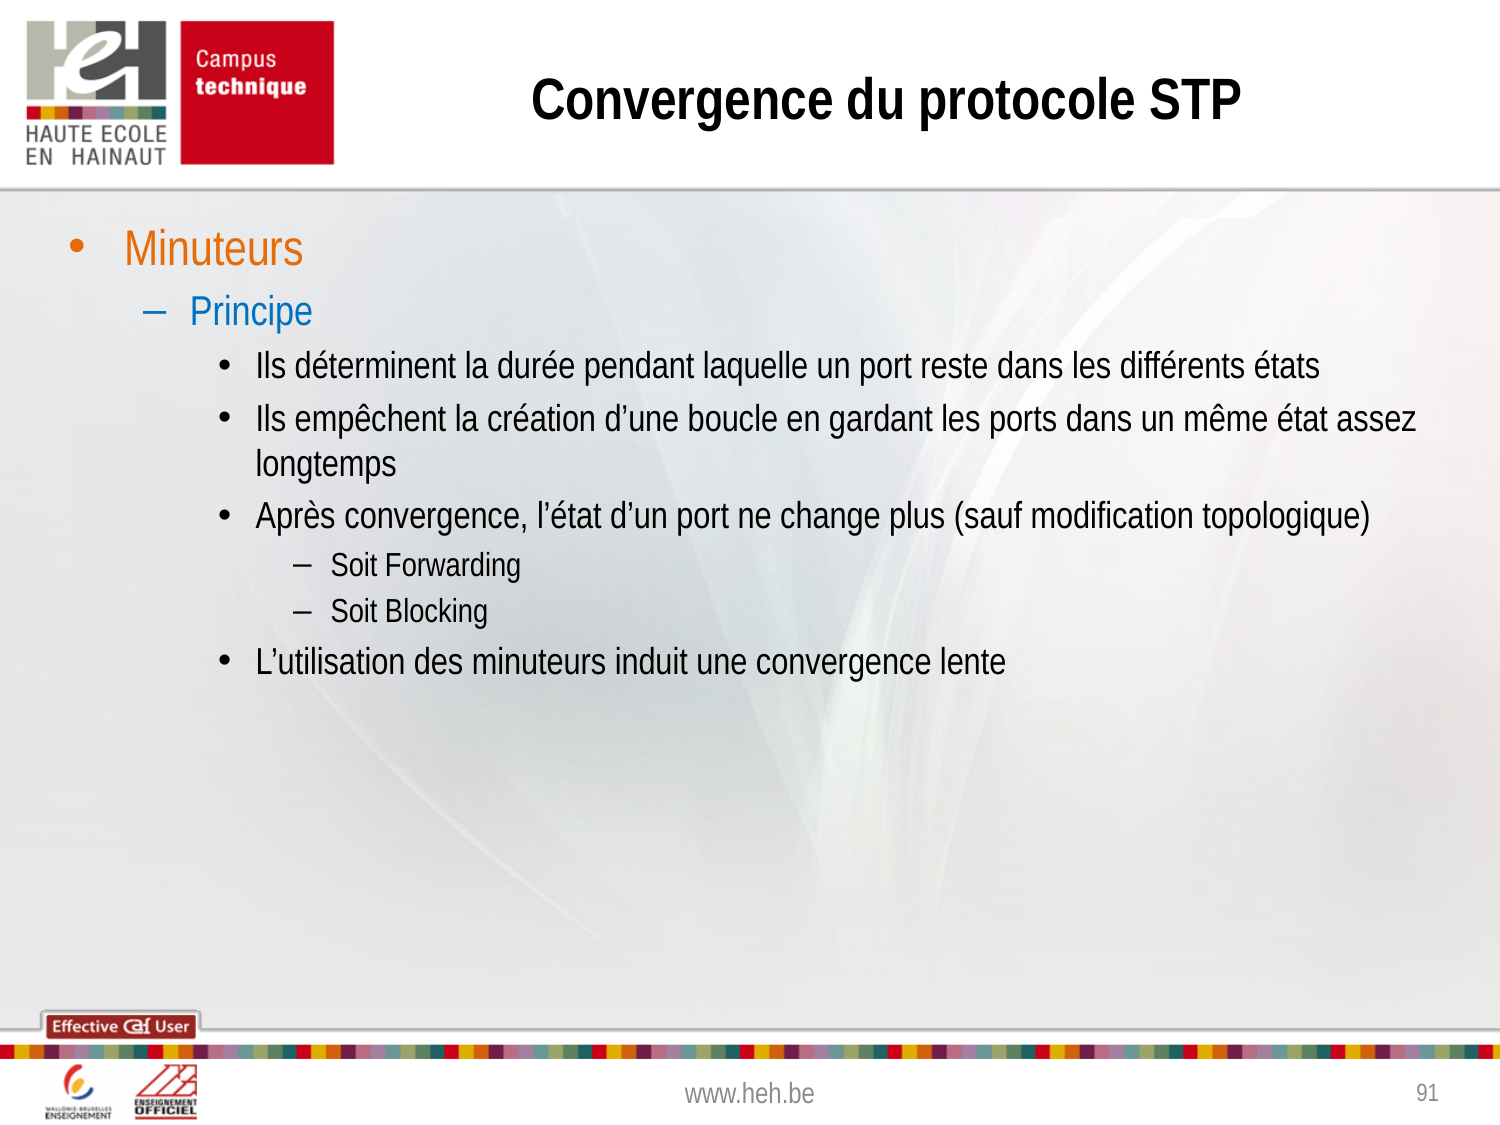

# Convergence du protocole STP
Minuteurs
Principe
Ils déterminent la durée pendant laquelle un port reste dans les différents états
Ils empêchent la création d’une boucle en gardant les ports dans un même état assez longtemps
Après convergence, l’état d’un port ne change plus (sauf modification topologique)
Soit Forwarding
Soit Blocking
L’utilisation des minuteurs induit une convergence lente
www.heh.be
91